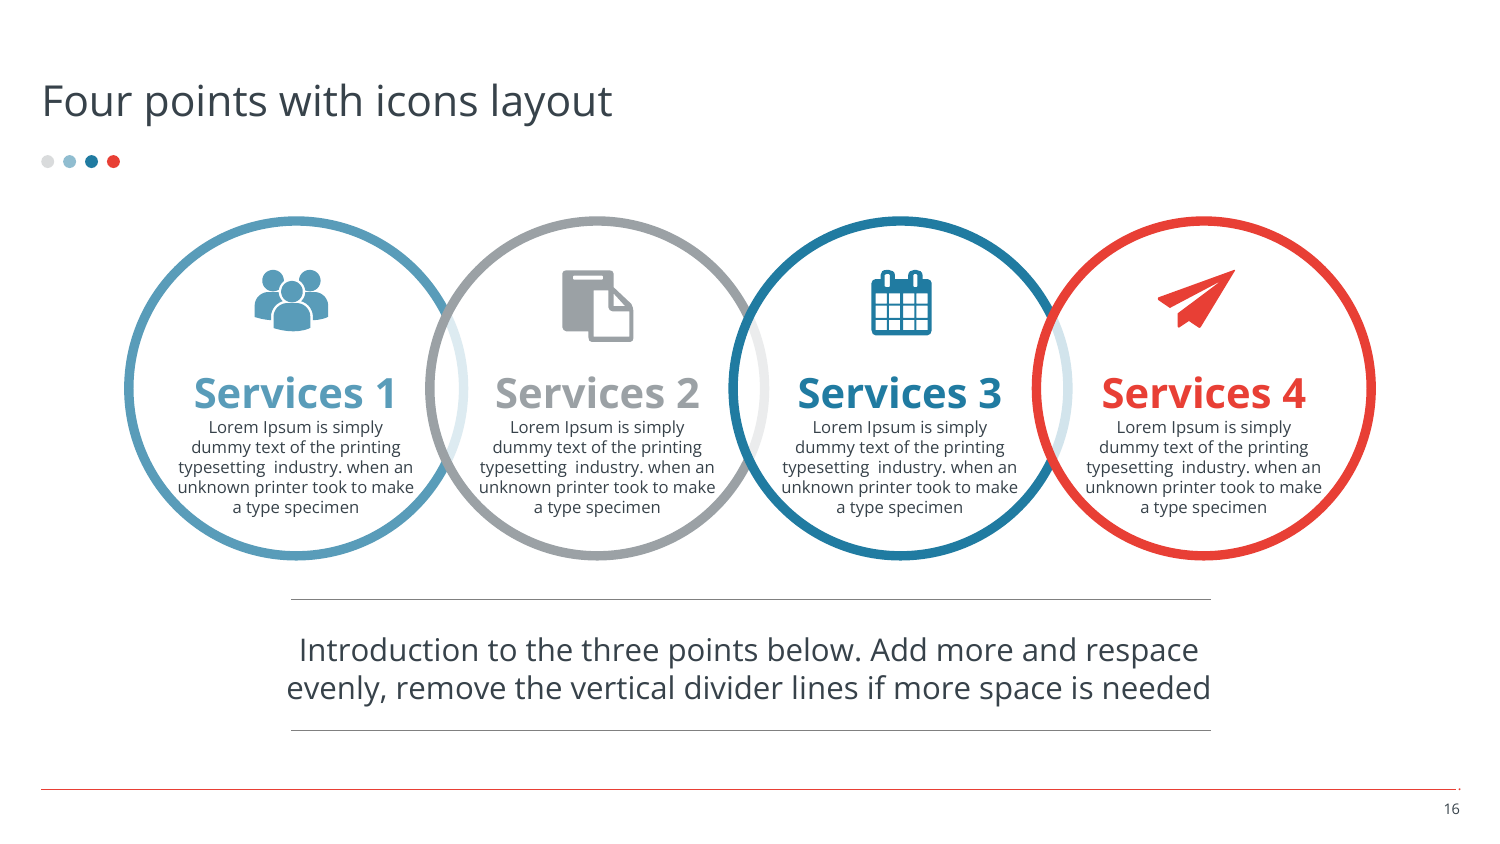

# Four points with icons layout

Services 1
Lorem Ipsum is simply dummy text of the printing typesetting  industry. when an unknown printer took to make a type specimen
Services 2
Lorem Ipsum is simply dummy text of the printing typesetting  industry. when an unknown printer took to make a type specimen
Services 3
Lorem Ipsum is simply dummy text of the printing typesetting  industry. when an unknown printer took to make a type specimen
Services 4
Lorem Ipsum is simply dummy text of the printing typesetting  industry. when an unknown printer took to make a type specimen

Introduction to the three points below. Add more and respace evenly, remove the vertical divider lines if more space is needed